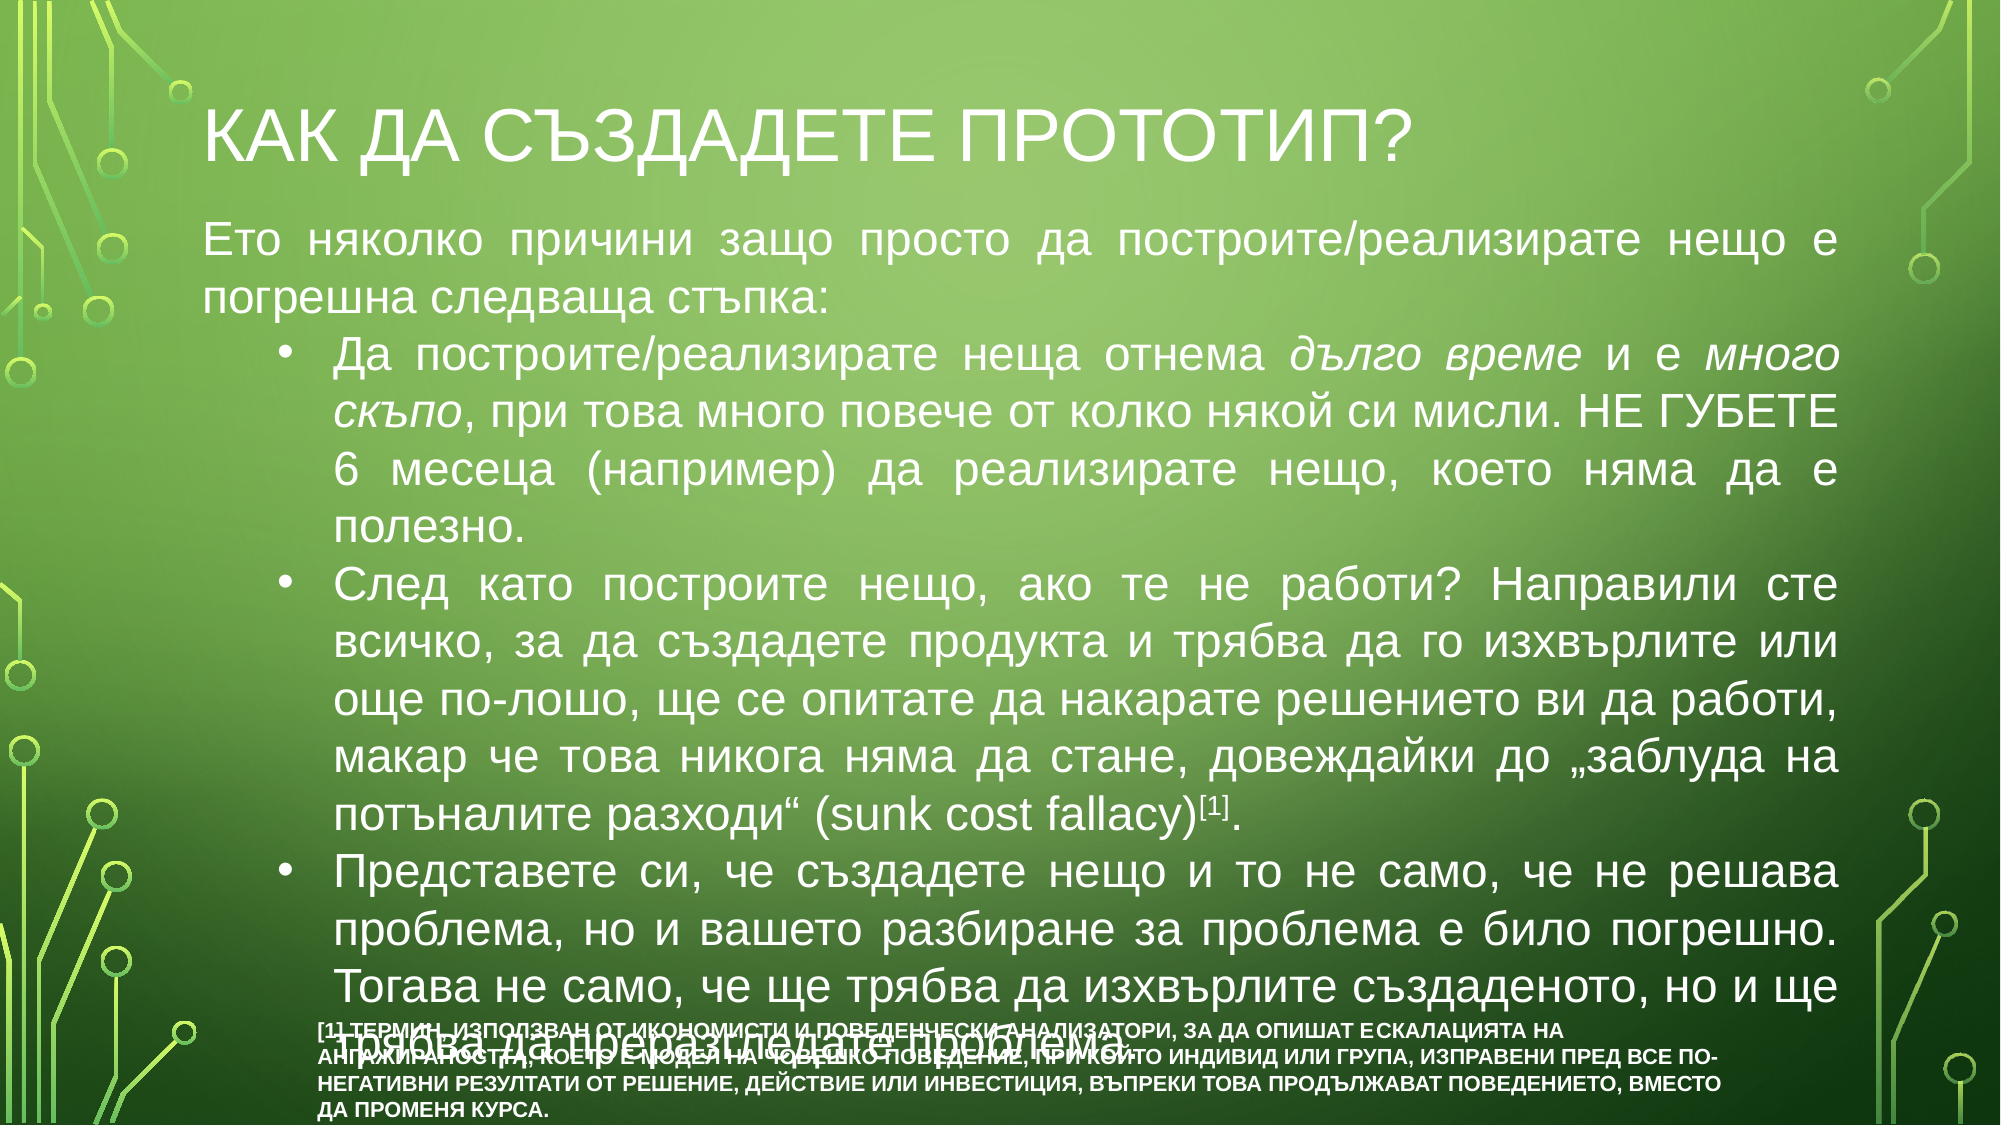

# Как да създадете прототип?
Ето няколко причини защо просто да построите/реализирате нещо е погрешна следваща стъпка:
Да построите/реализирате неща отнема дълго време и е много скъпо, при това много повече от колко някой си мисли. НЕ ГУБЕТЕ 6 месеца (например) да реализирате нещо, което няма да е полезно.
След като построите нещо, ако те не работи? Направили сте всичко, за да създадете продукта и трябва да го изхвърлите или още по-лошо, ще се опитате да накарате решението ви да работи, макар че това никога няма да стане, довеждайки до „заблуда на потъналите разходи“ (sunk cost fallacy)[1].
Представете си, че създадете нещо и то не само, че не решава проблема, но и вашето разбиране за проблема е било погрешно. Тогава не само, че ще трябва да изхвърлите създаденото, но и ще трябва да преразгледате проблема.
[1] Термин, използван от икономисти и поведенчески анализатори, за да опишат ескалацията на ангажираността, което е модел на човешко поведение, при който индивид или група, изправени пред все по-негативни резултати от решение, действие или инвестиция, въпреки това продължават поведението, вместо да променя курса.